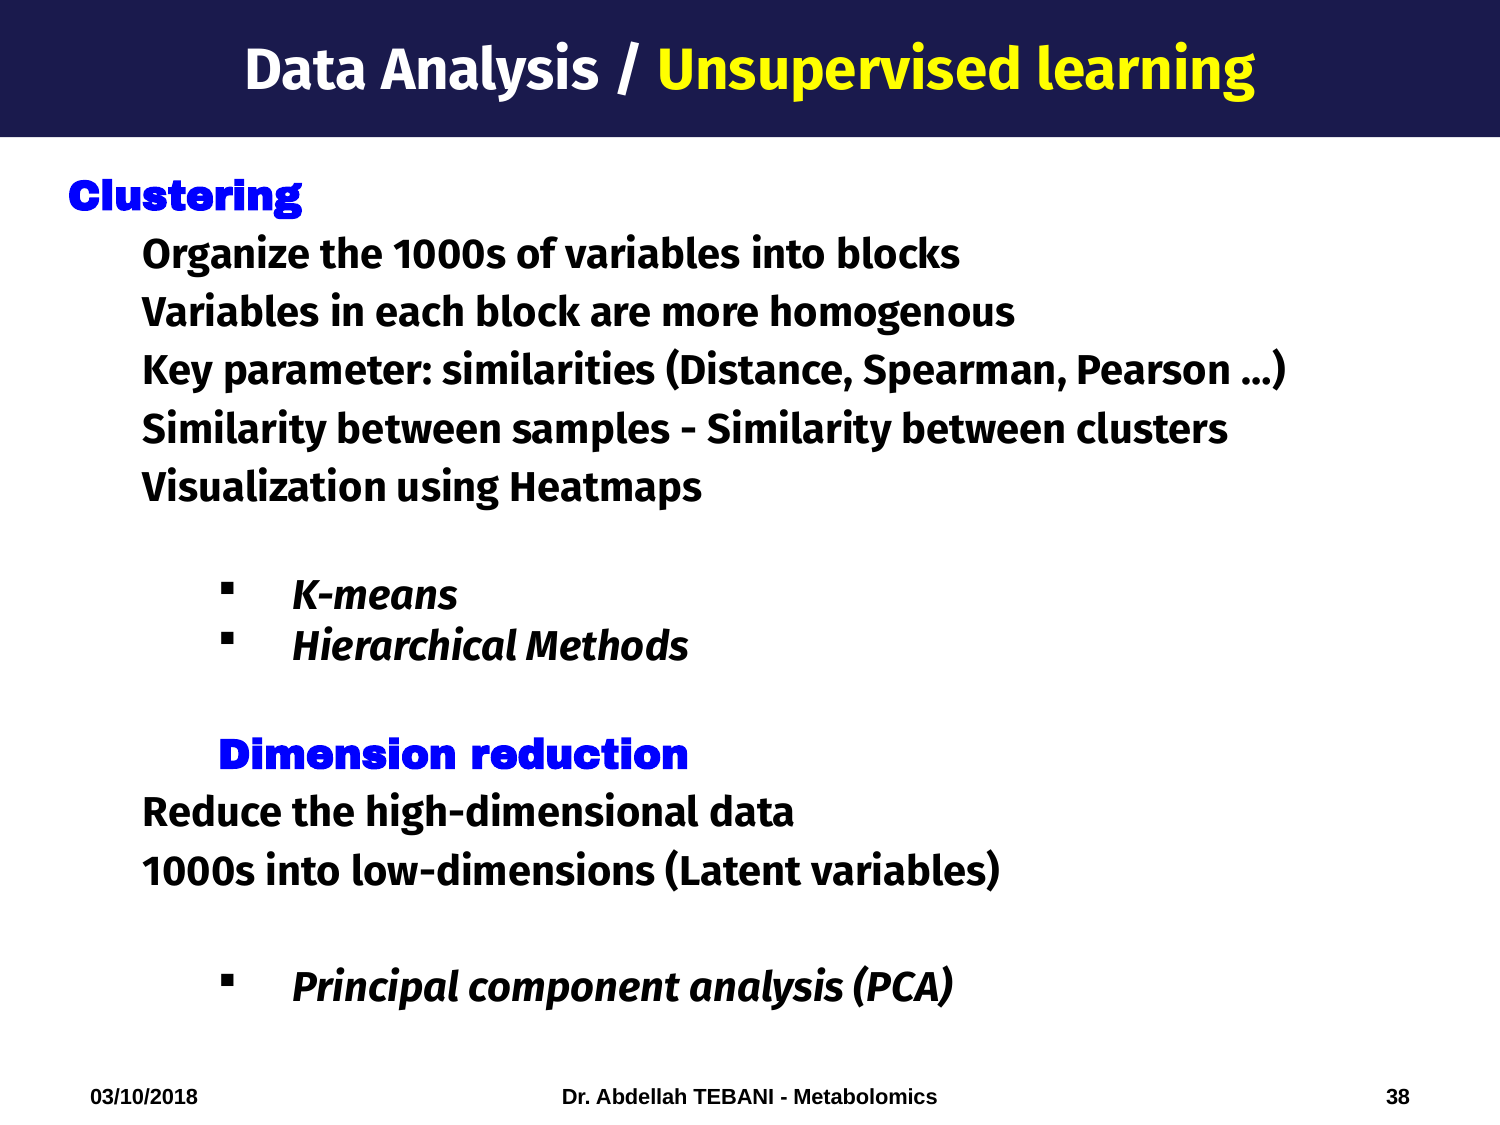

Data Analysis / Unsupervised learning
Clustering
Organize the 1000s of variables into blocks
Variables in each block are more homogenous
Key parameter: similarities (Distance, Spearman, Pearson …)
Similarity between samples - Similarity between clusters
Visualization using Heatmaps

K-means
Hierarchical Methods

Dimension reduction
Reduce the high-dimensional data
1000s into low-dimensions (Latent variables)

Principal component analysis (PCA)
03/10/2018
Dr. Abdellah TEBANI - Metabolomics
38